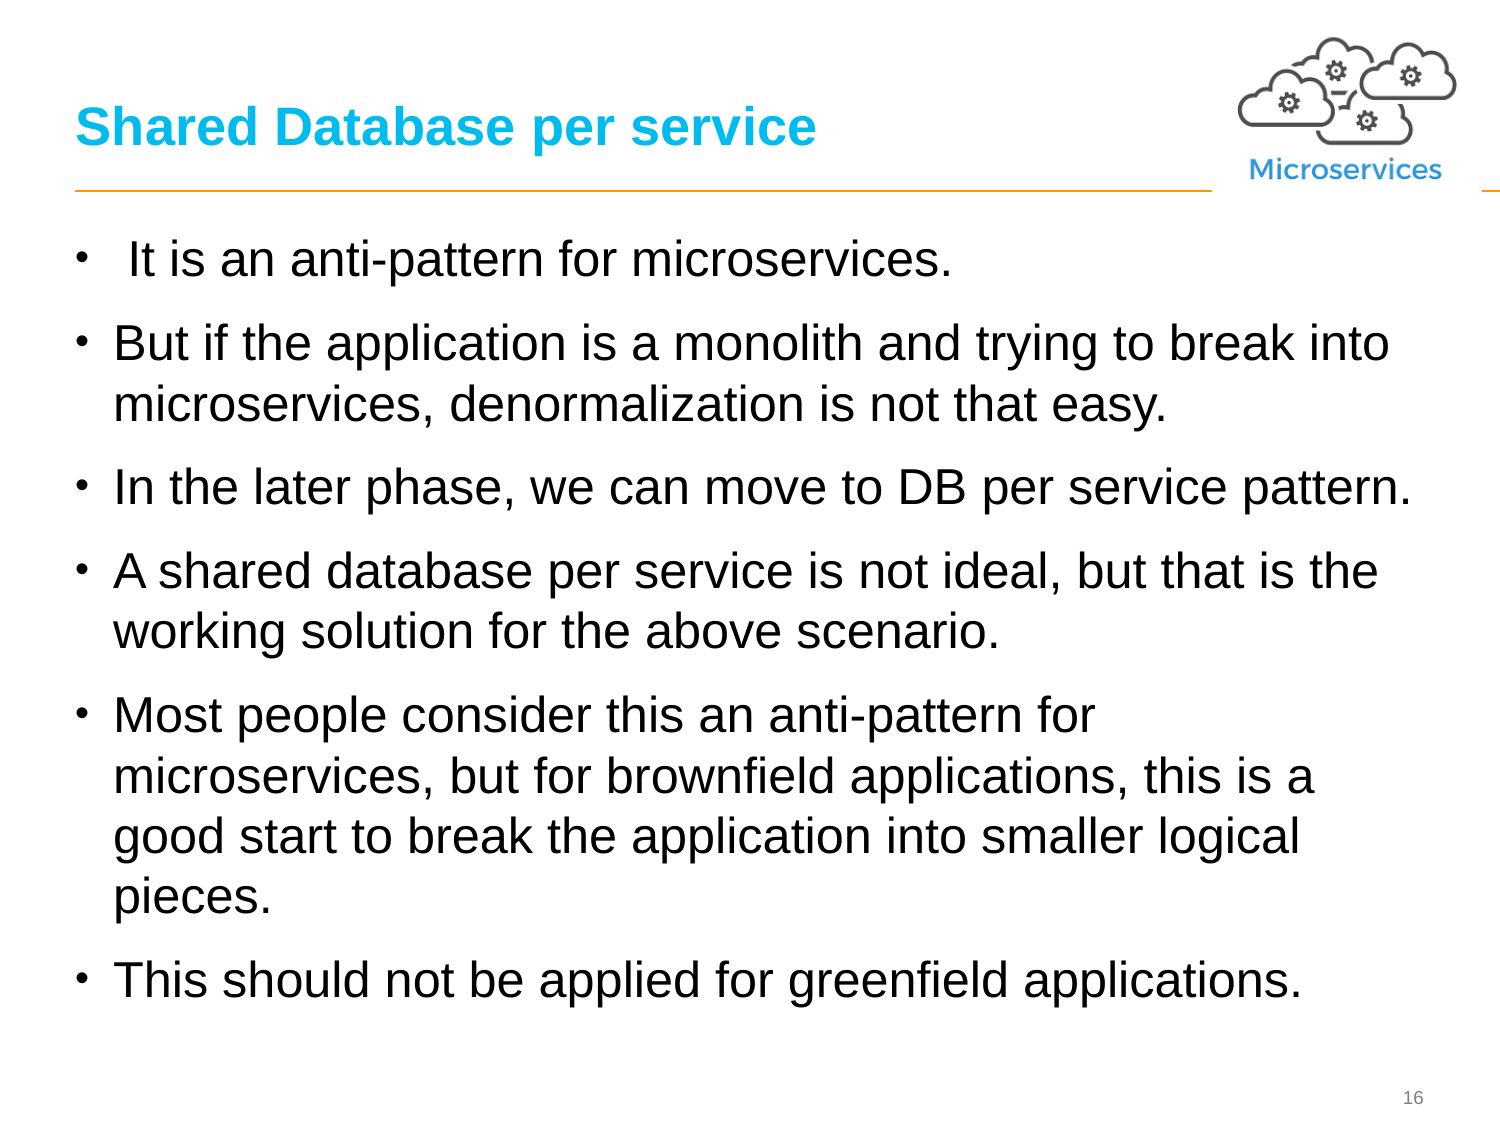

# Shared Database per service
 It is an anti-pattern for microservices.
But if the application is a monolith and trying to break into microservices, denormalization is not that easy.
In the later phase, we can move to DB per service pattern.
A shared database per service is not ideal, but that is the working solution for the above scenario.
Most people consider this an anti-pattern for microservices, but for brownfield applications, this is a good start to break the application into smaller logical pieces.
This should not be applied for greenfield applications.